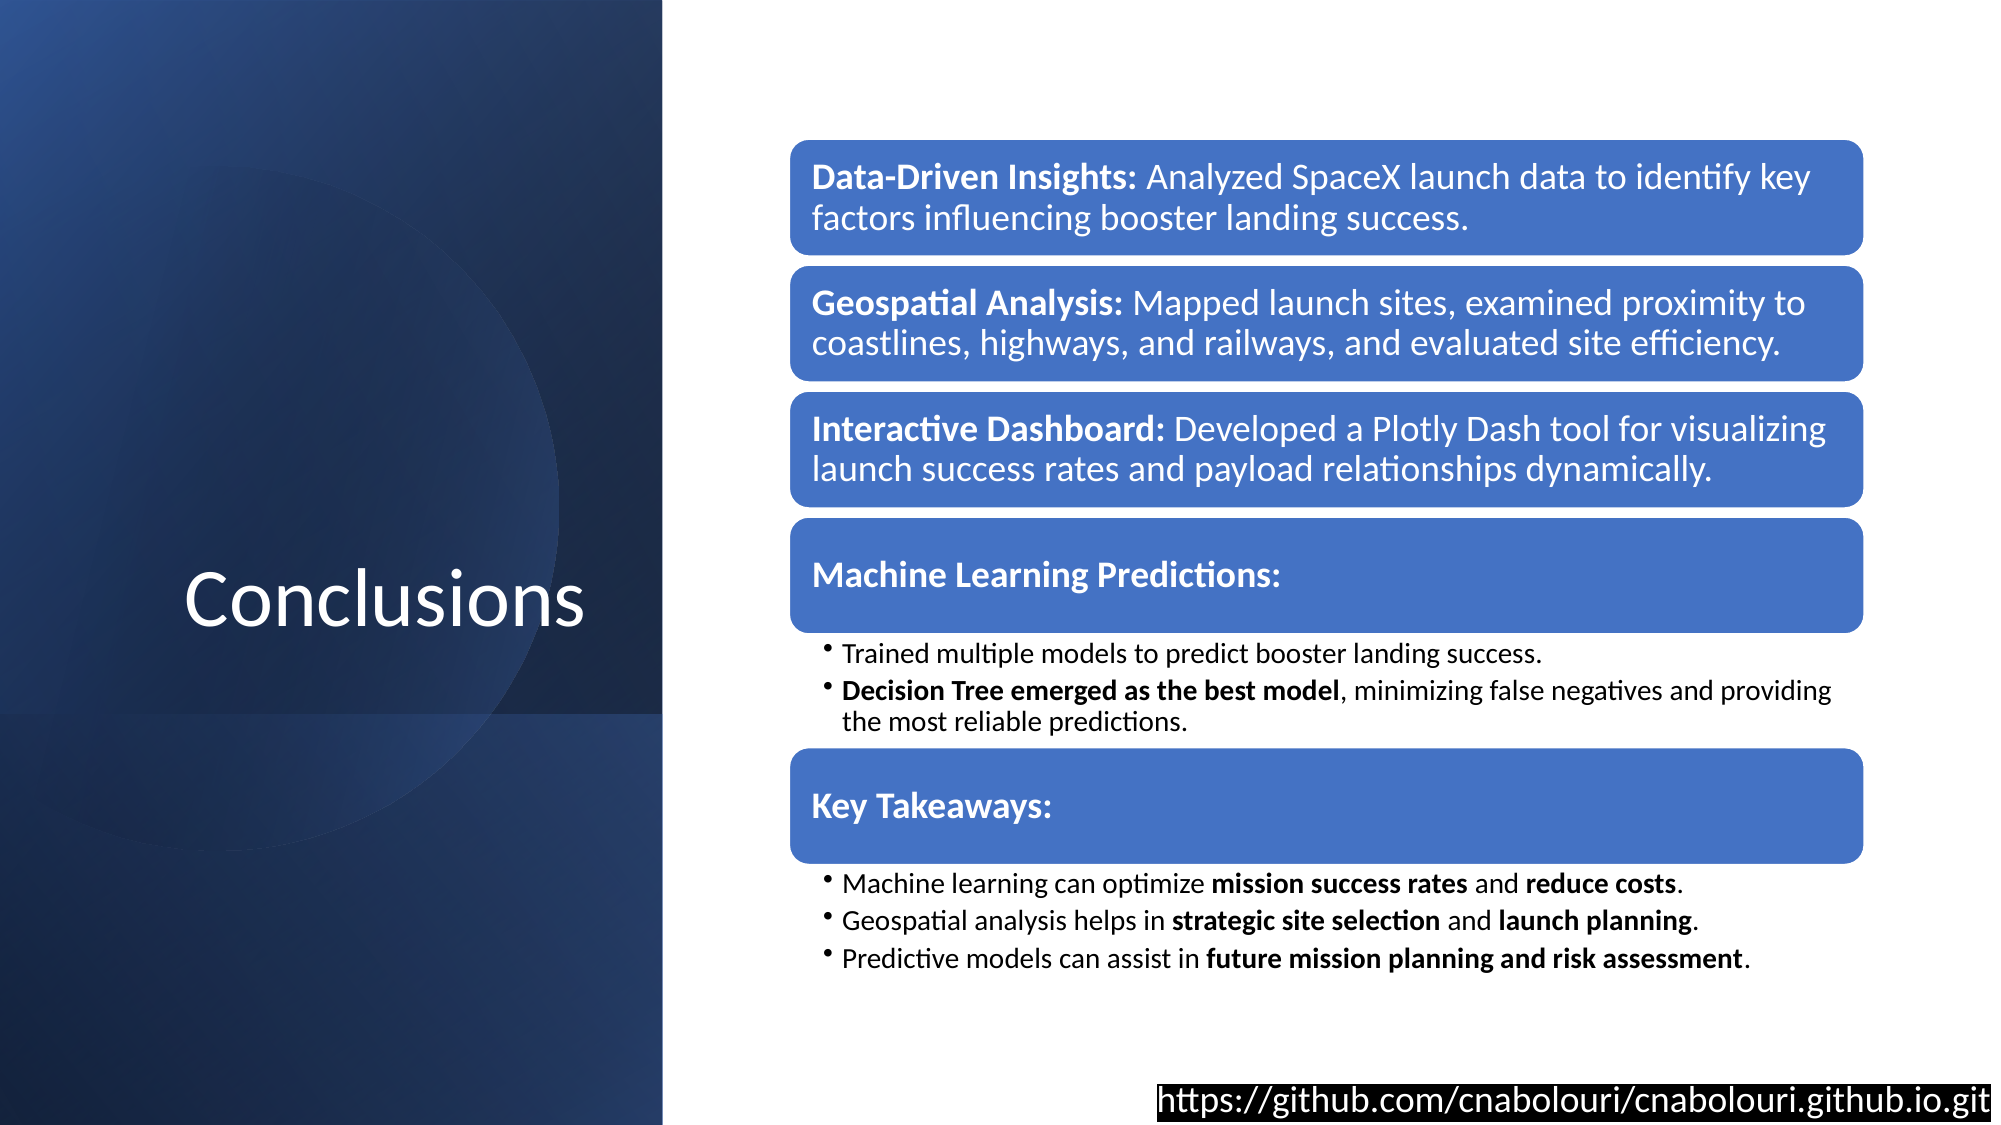

Conclusions
Data-Driven Insights: Analyzed SpaceX launch data to identify key factors influencing booster landing success.
Geospatial Analysis: Mapped launch sites, examined proximity to coastlines, highways, and railways, and evaluated site efficiency.
Interactive Dashboard: Developed a Plotly Dash tool for visualizing launch success rates and payload relationships dynamically.
Machine Learning Predictions:
Trained multiple models to predict booster landing success.
Decision Tree emerged as the best model, minimizing false negatives and providing the most reliable predictions.
Key Takeaways:
Machine learning can optimize mission success rates and reduce costs.
Geospatial analysis helps in strategic site selection and launch planning.
Predictive models can assist in future mission planning and risk assessment.

53
https://github.com/cnabolouri/cnabolouri.github.io.git